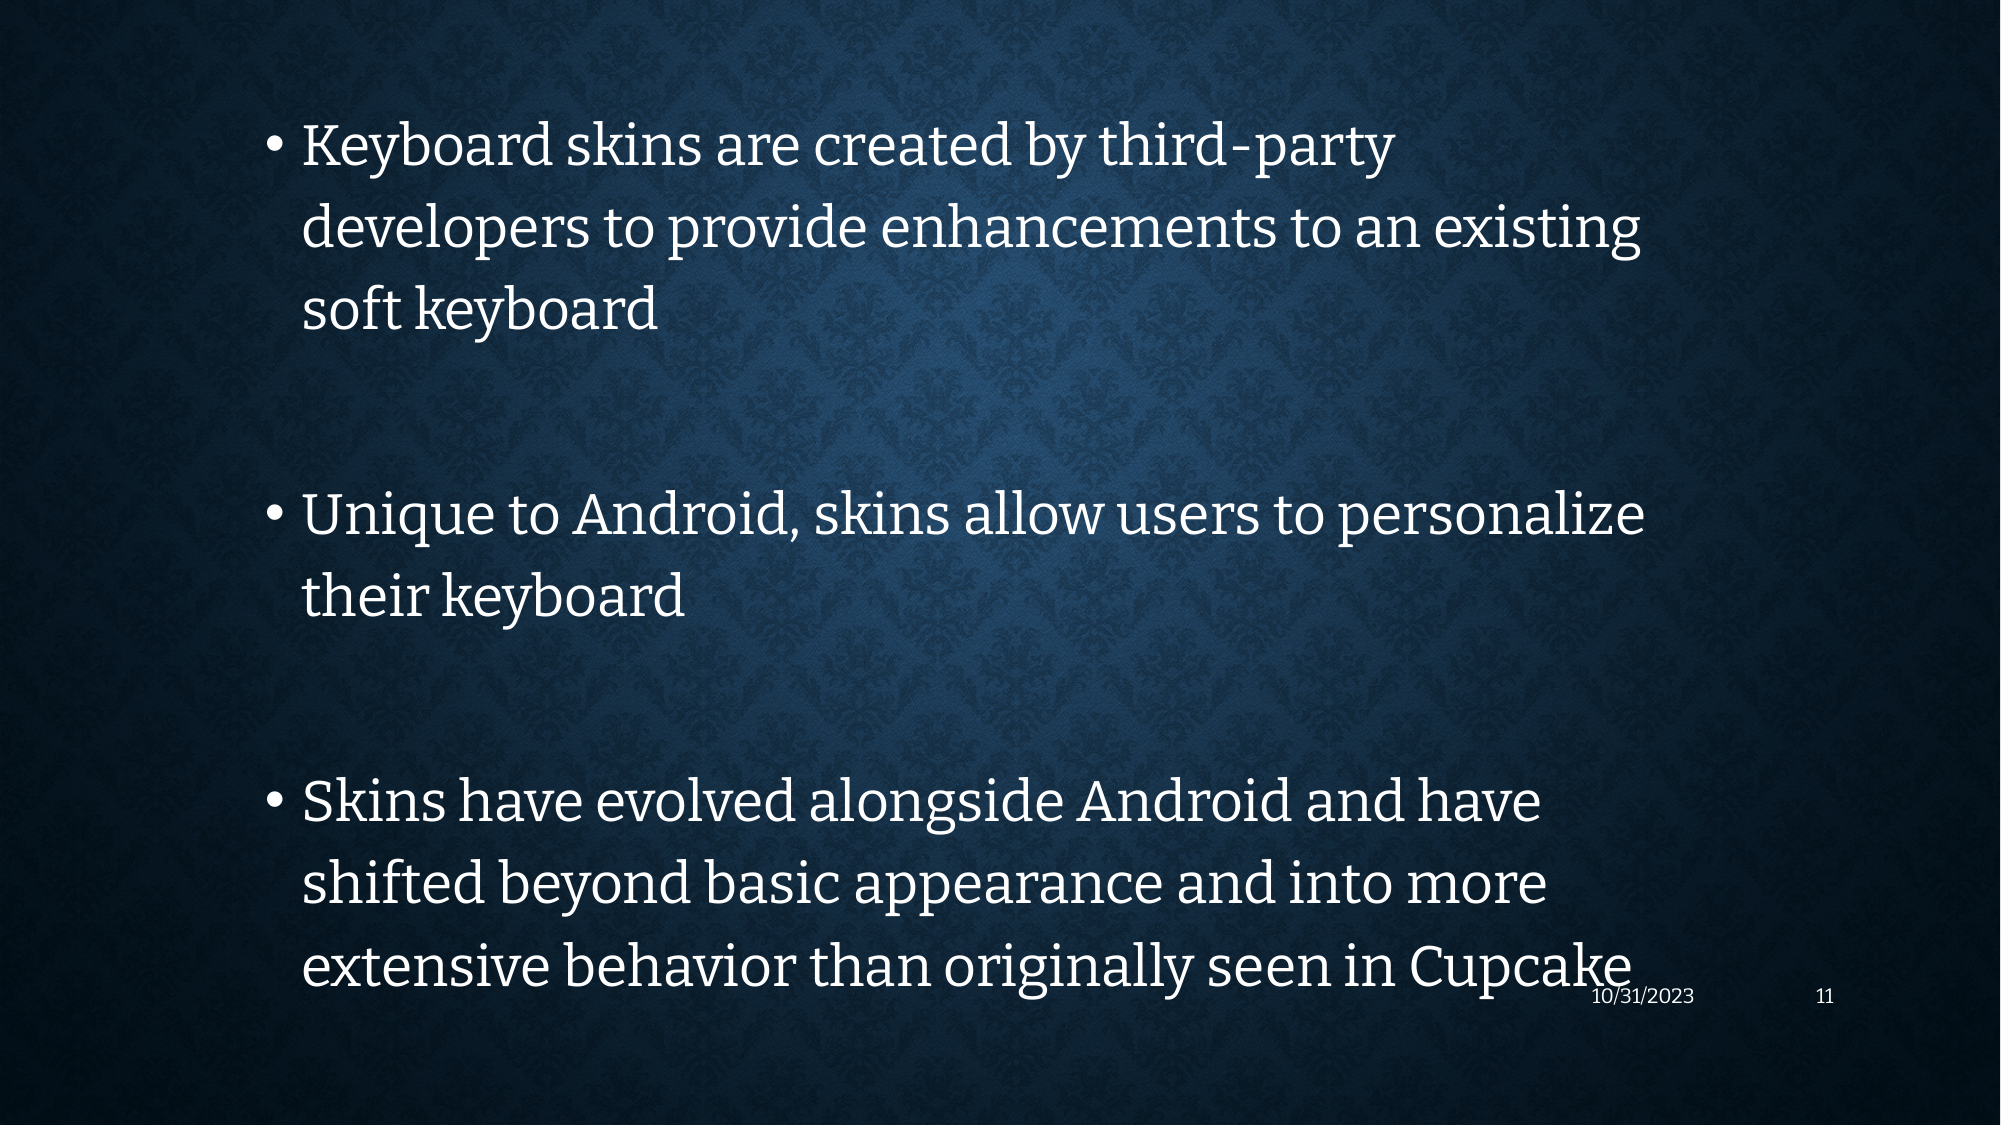

Keyboard skins are created by third-party developers to provide enhancements to an existing soft keyboard

Unique to Android, skins allow users to personalize their keyboard

Skins have evolved alongside Android and have shifted beyond basic appearance and into more extensive behavior than originally seen in Cupcake

10/31/2023
11